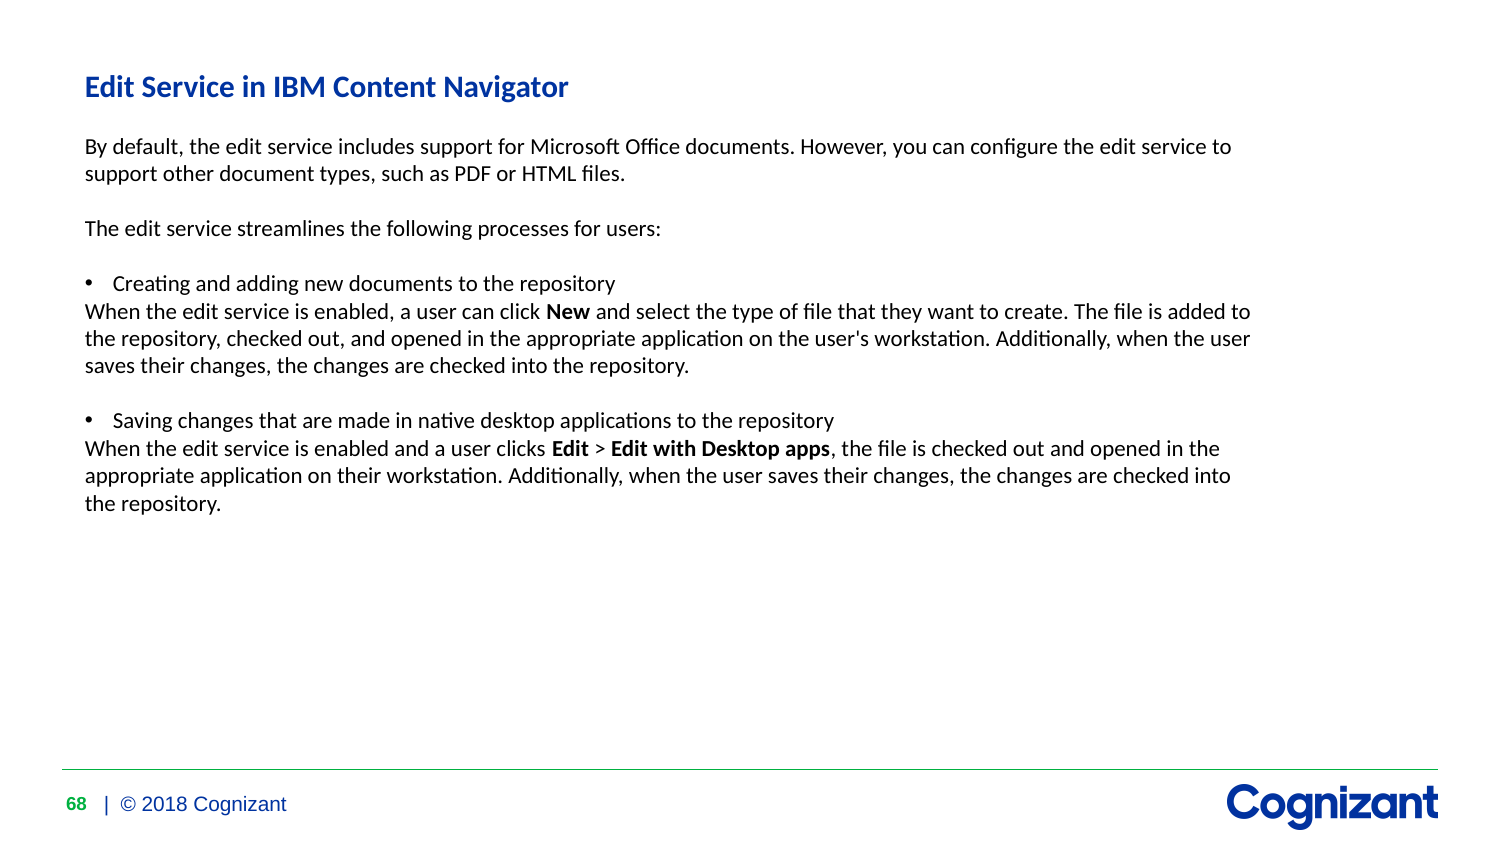

Edit Service in IBM Content Navigator

By default, the edit service includes support for Microsoft Office documents. However, you can configure the edit service to support other document types, such as PDF or HTML files.

The edit service streamlines the following processes for users:

Creating and adding new documents to the repository
When the edit service is enabled, a user can click New and select the type of file that they want to create. The file is added to the repository, checked out, and opened in the appropriate application on the user's workstation. Additionally, when the user saves their changes, the changes are checked into the repository.

Saving changes that are made in native desktop applications to the repository
When the edit service is enabled and a user clicks Edit > Edit with Desktop apps, the file is checked out and opened in the appropriate application on their workstation. Additionally, when the user saves their changes, the changes are checked into the repository.

68